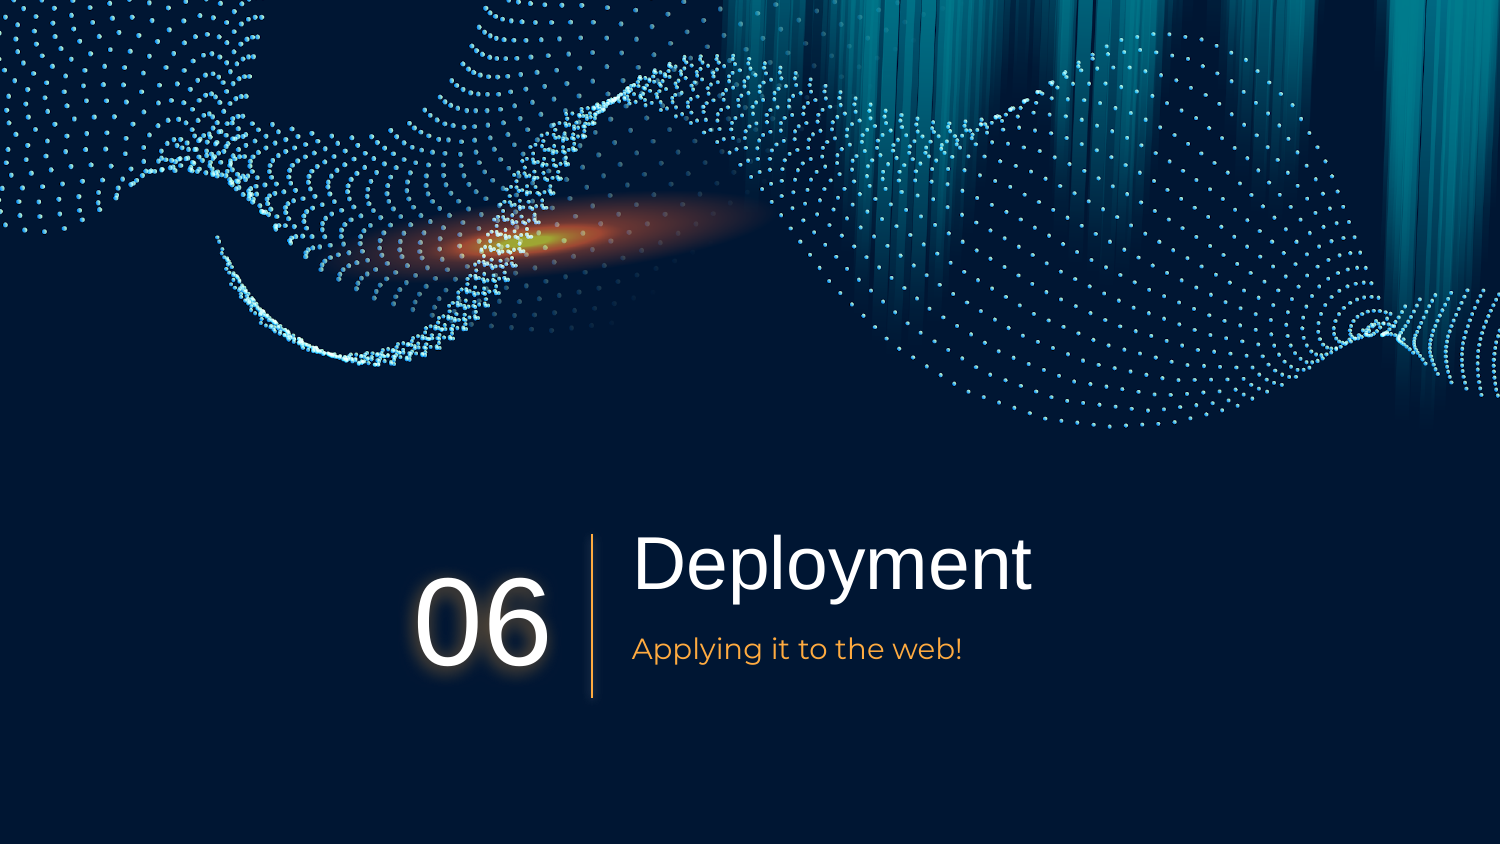

# Deployment
06
Applying it to the web!